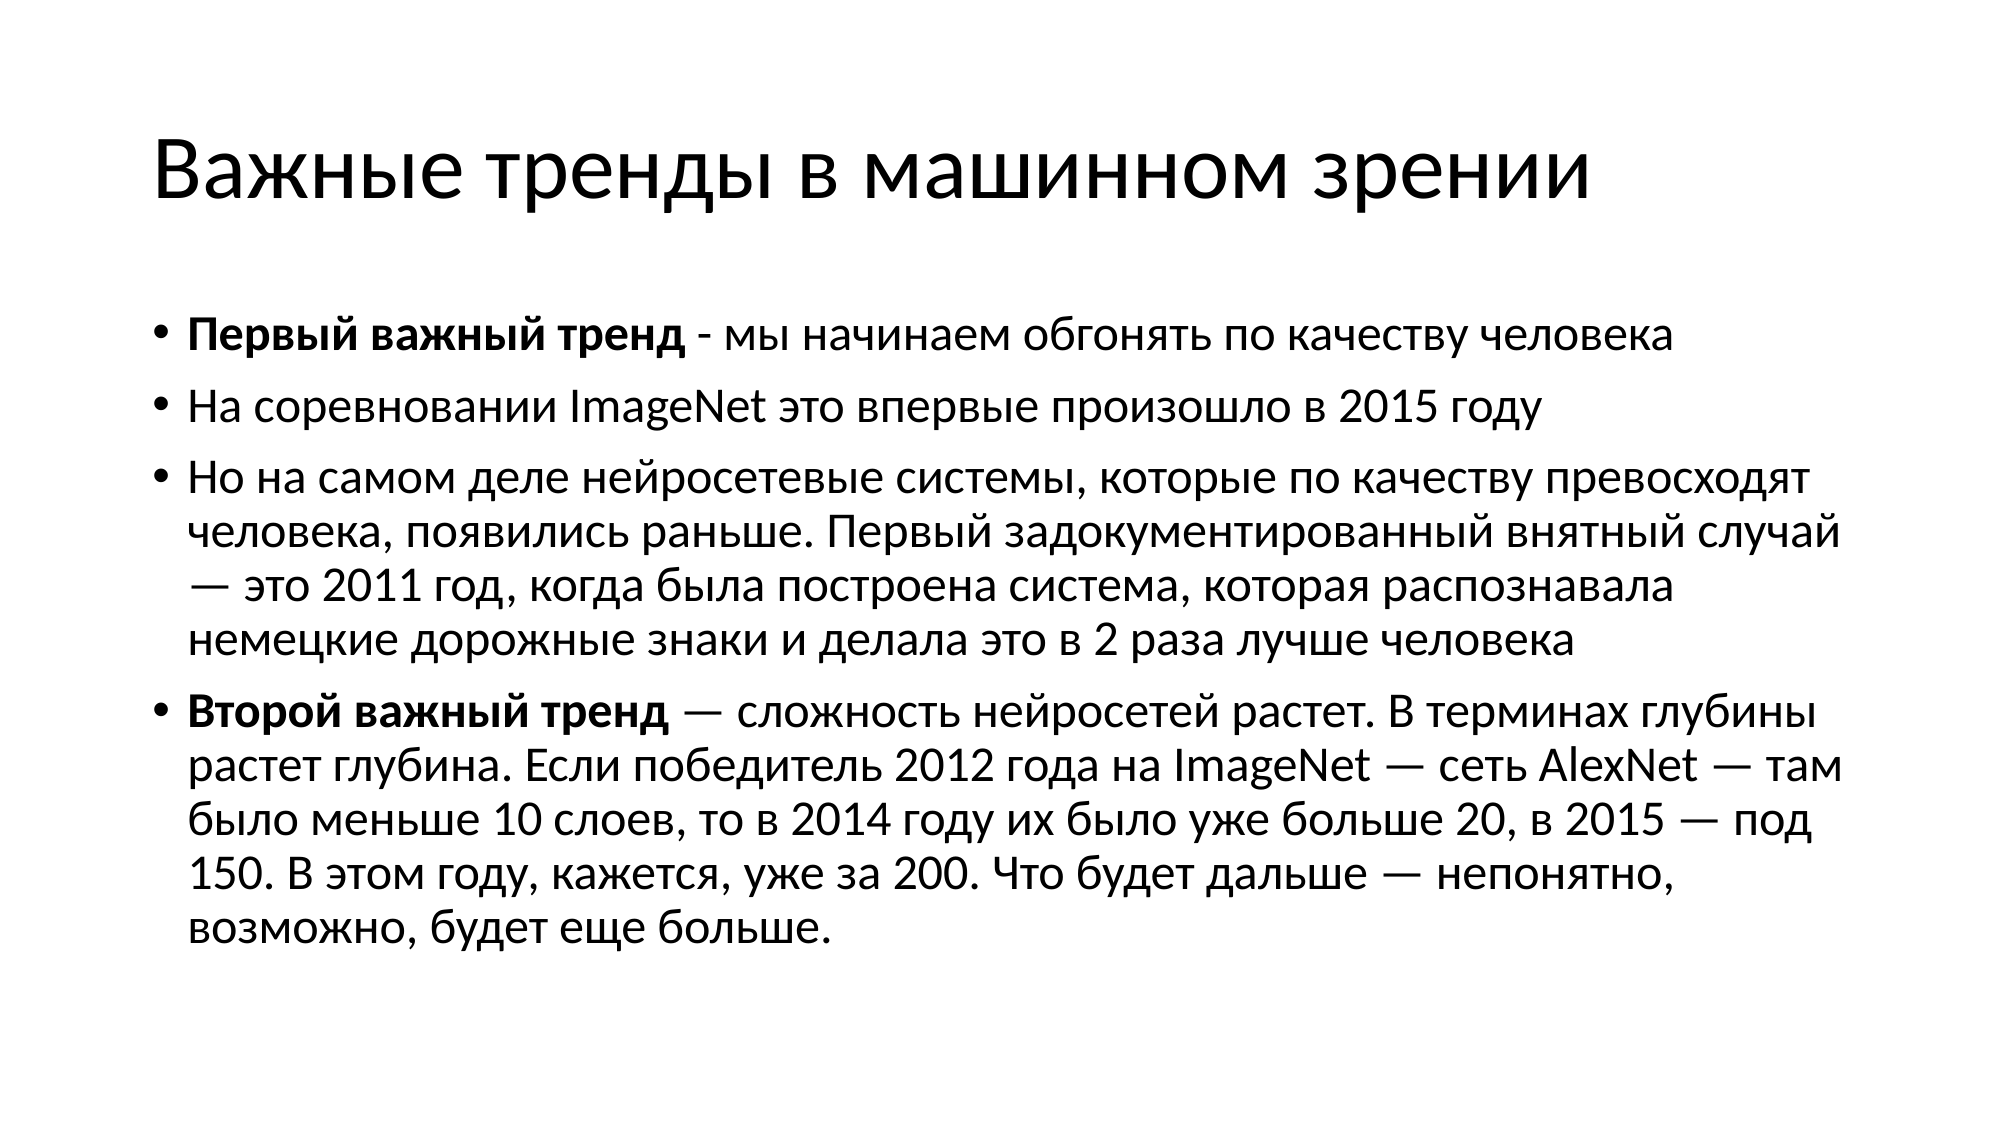

# Важные тренды в машинном зрении
Первый важный тренд - мы начинаем обгонять по качеству человека
На соревновании ImageNet это впервые произошло в 2015 году
Но на самом деле нейросетевые системы, которые по качеству превосходят человека, появились раньше. Первый задокументированный внятный случай — это 2011 год, когда была построена система, которая распознавала немецкие дорожные знаки и делала это в 2 раза лучше человека
Второй важный тренд — сложность нейросетей растет. В терминах глубины растет глубина. Если победитель 2012 года на ImageNet — сеть AlexNet — там было меньше 10 слоев, то в 2014 году их было уже больше 20, в 2015 — под 150. В этом году, кажется, уже за 200. Что будет дальше — непонятно, возможно, будет еще больше.